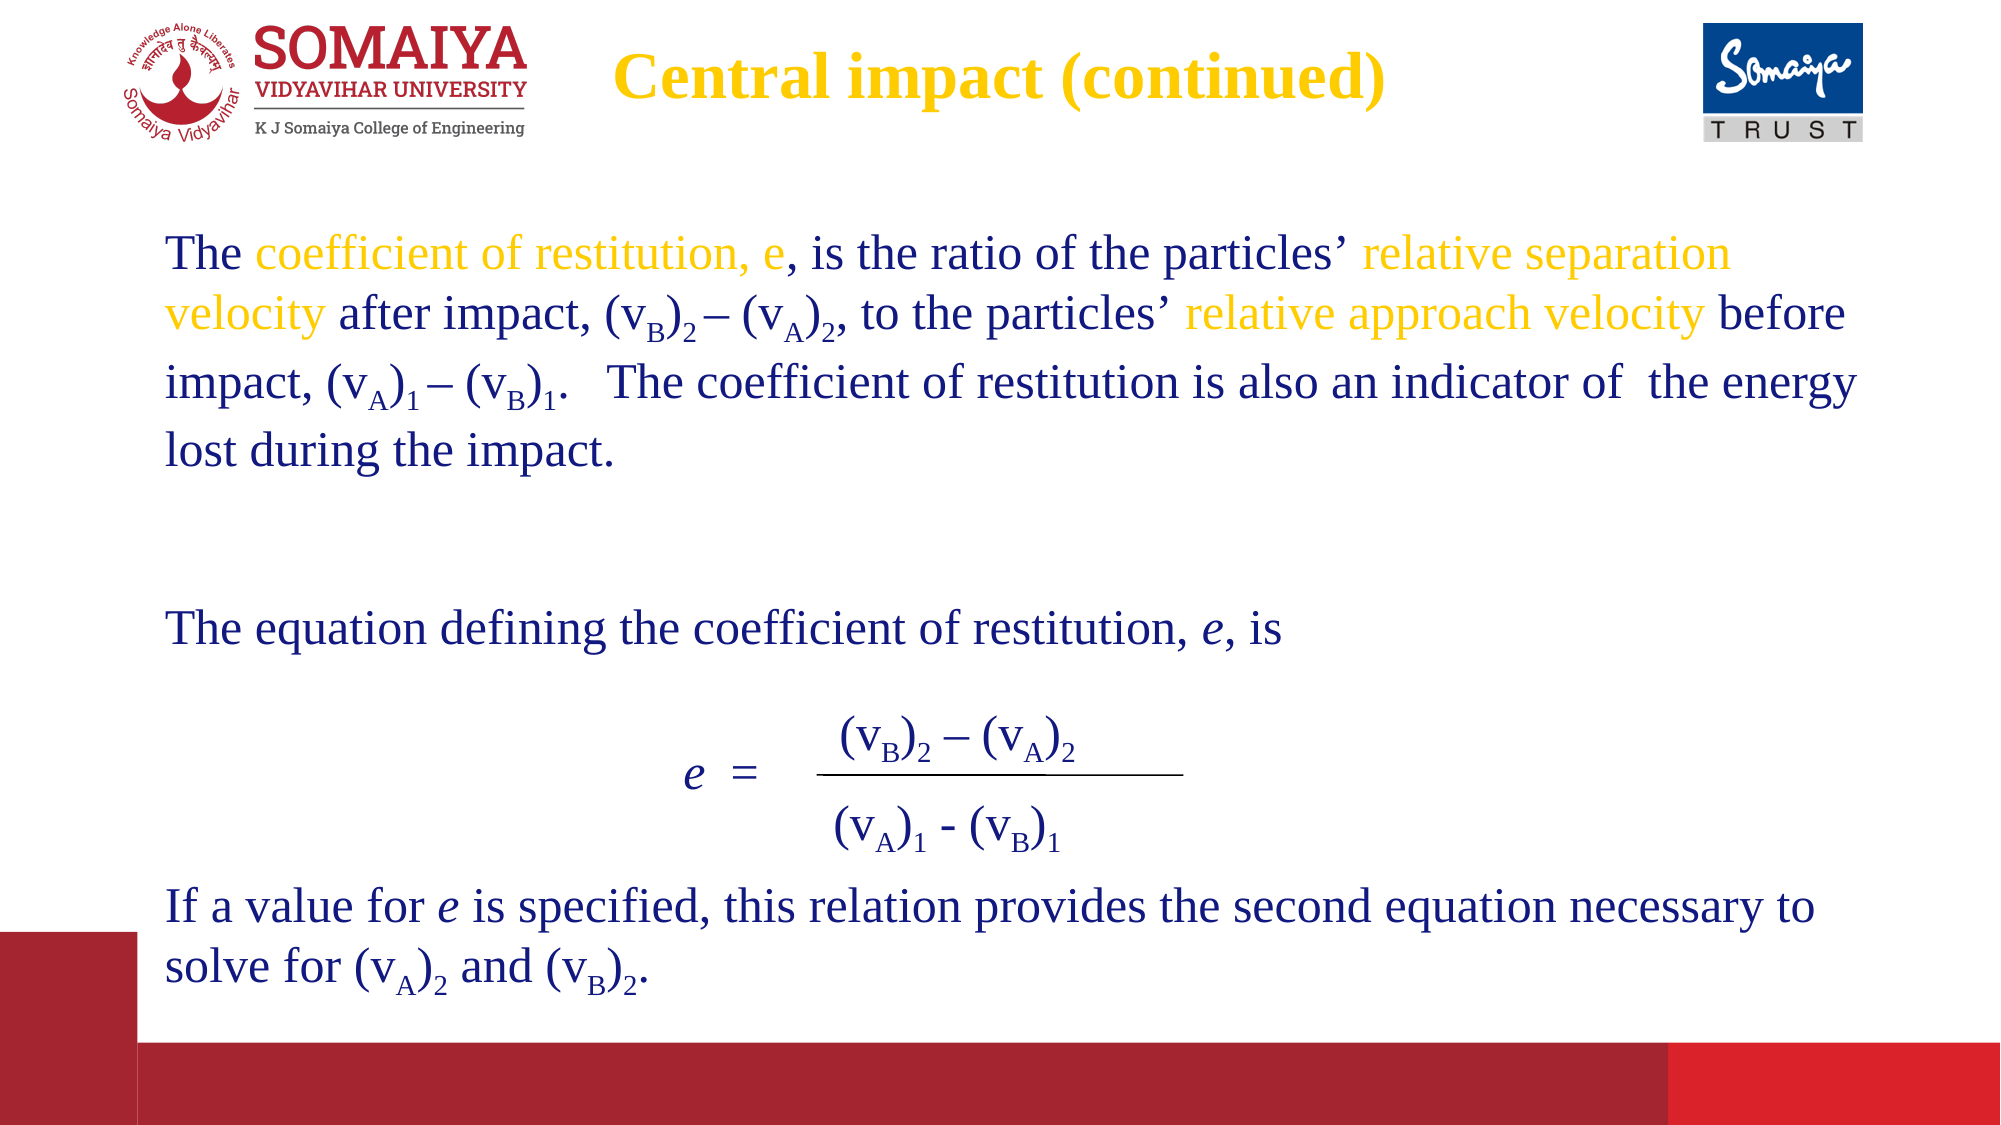

Central impact (continued)
The coefficient of restitution, e, is the ratio of the particles’ relative separation velocity after impact, (vB)2 – (vA)2, to the particles’ relative approach velocity before impact, (vA)1 – (vB)1.   The coefficient of restitution is also an indicator of  the energy lost during the impact.
The equation defining the coefficient of restitution, e, is
(vB)2 – (vA)2
e  =

(vA)1 - (vB)1
If a value for e is specified, this relation provides the second equation necessary to solve for (vA)2 and (vB)2.